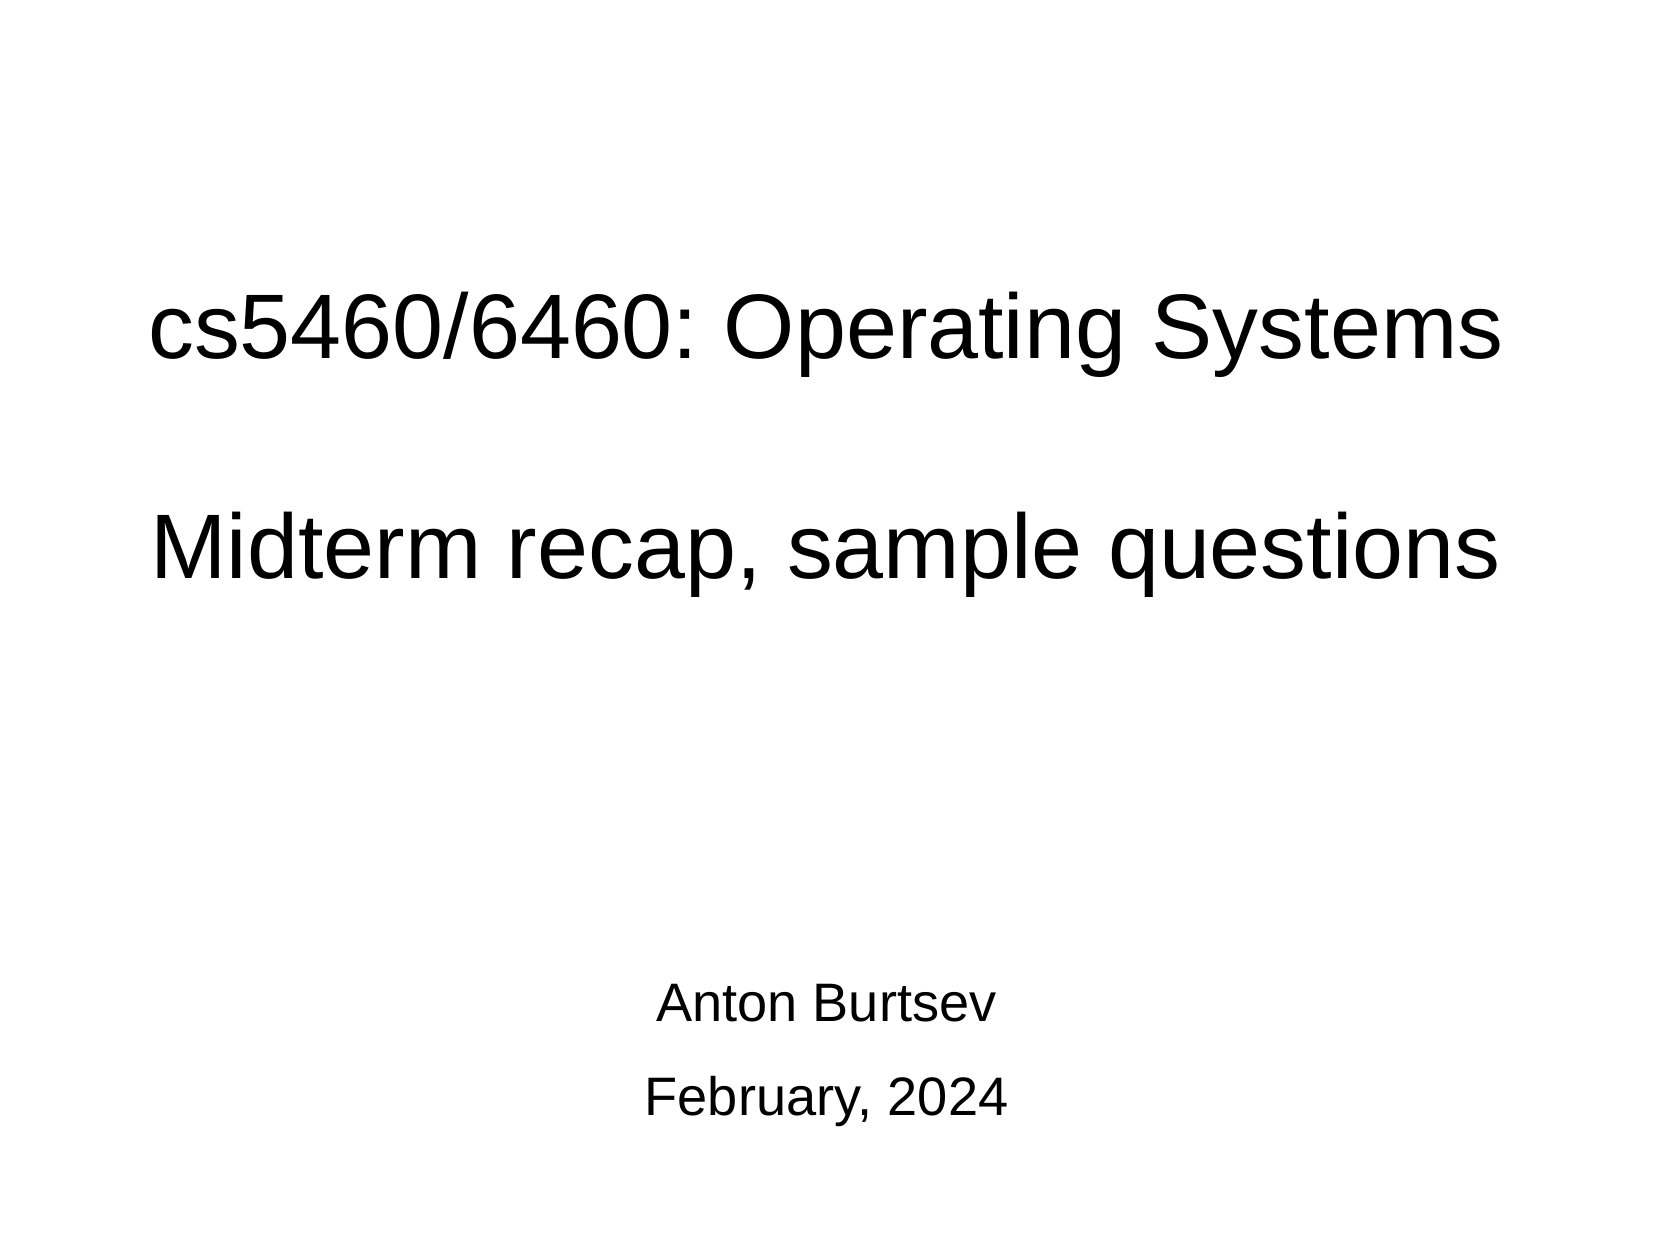

cs5460/6460: Operating Systems
Midterm recap, sample questions

Anton Burtsev
February, 2024